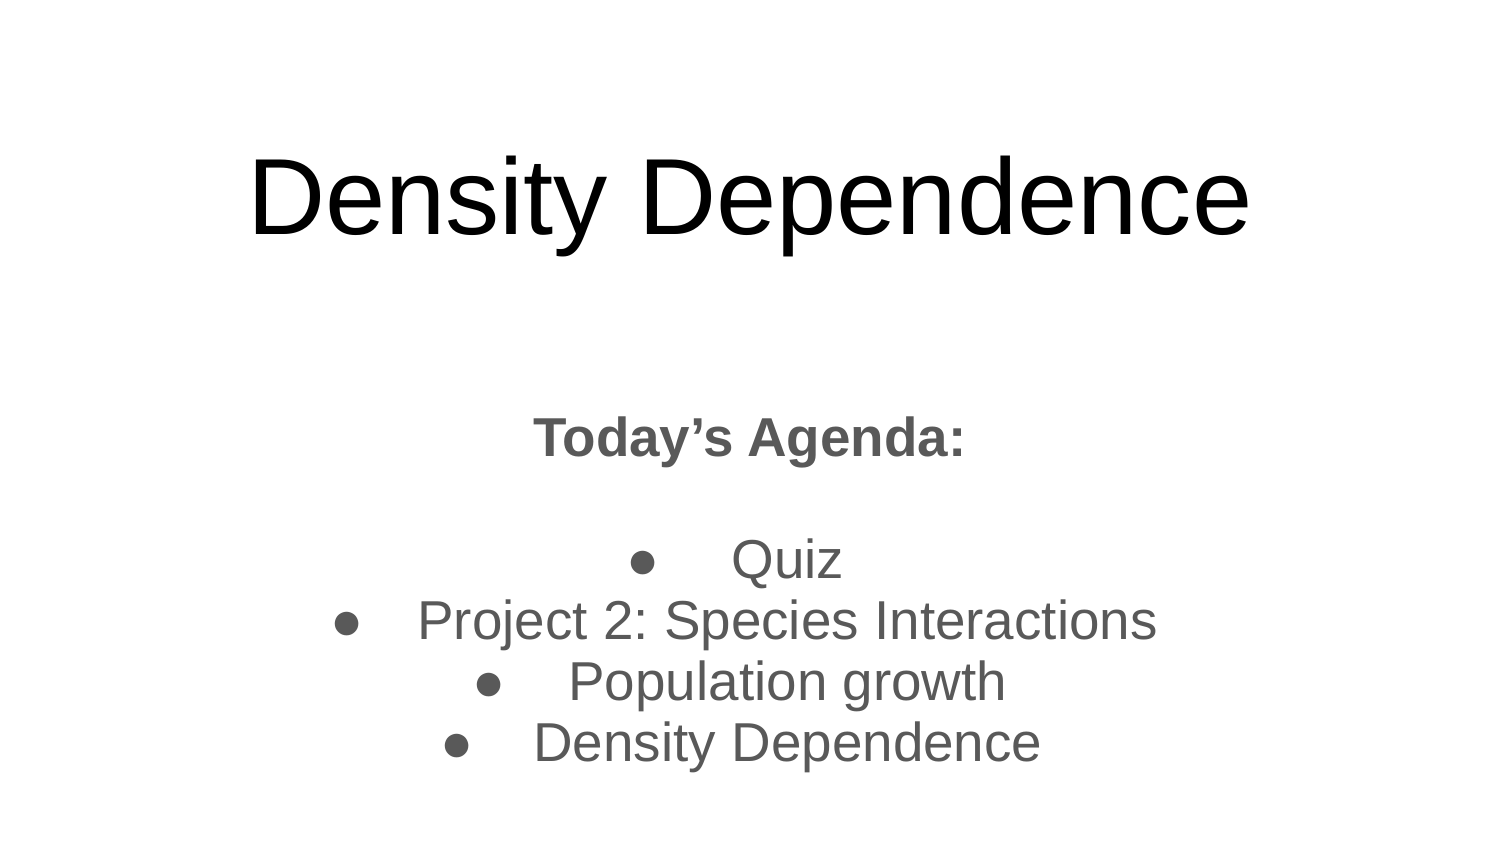

# Density Dependence
Today’s Agenda:

Quiz
Project 2: Species Interactions
Population growth
Density Dependence